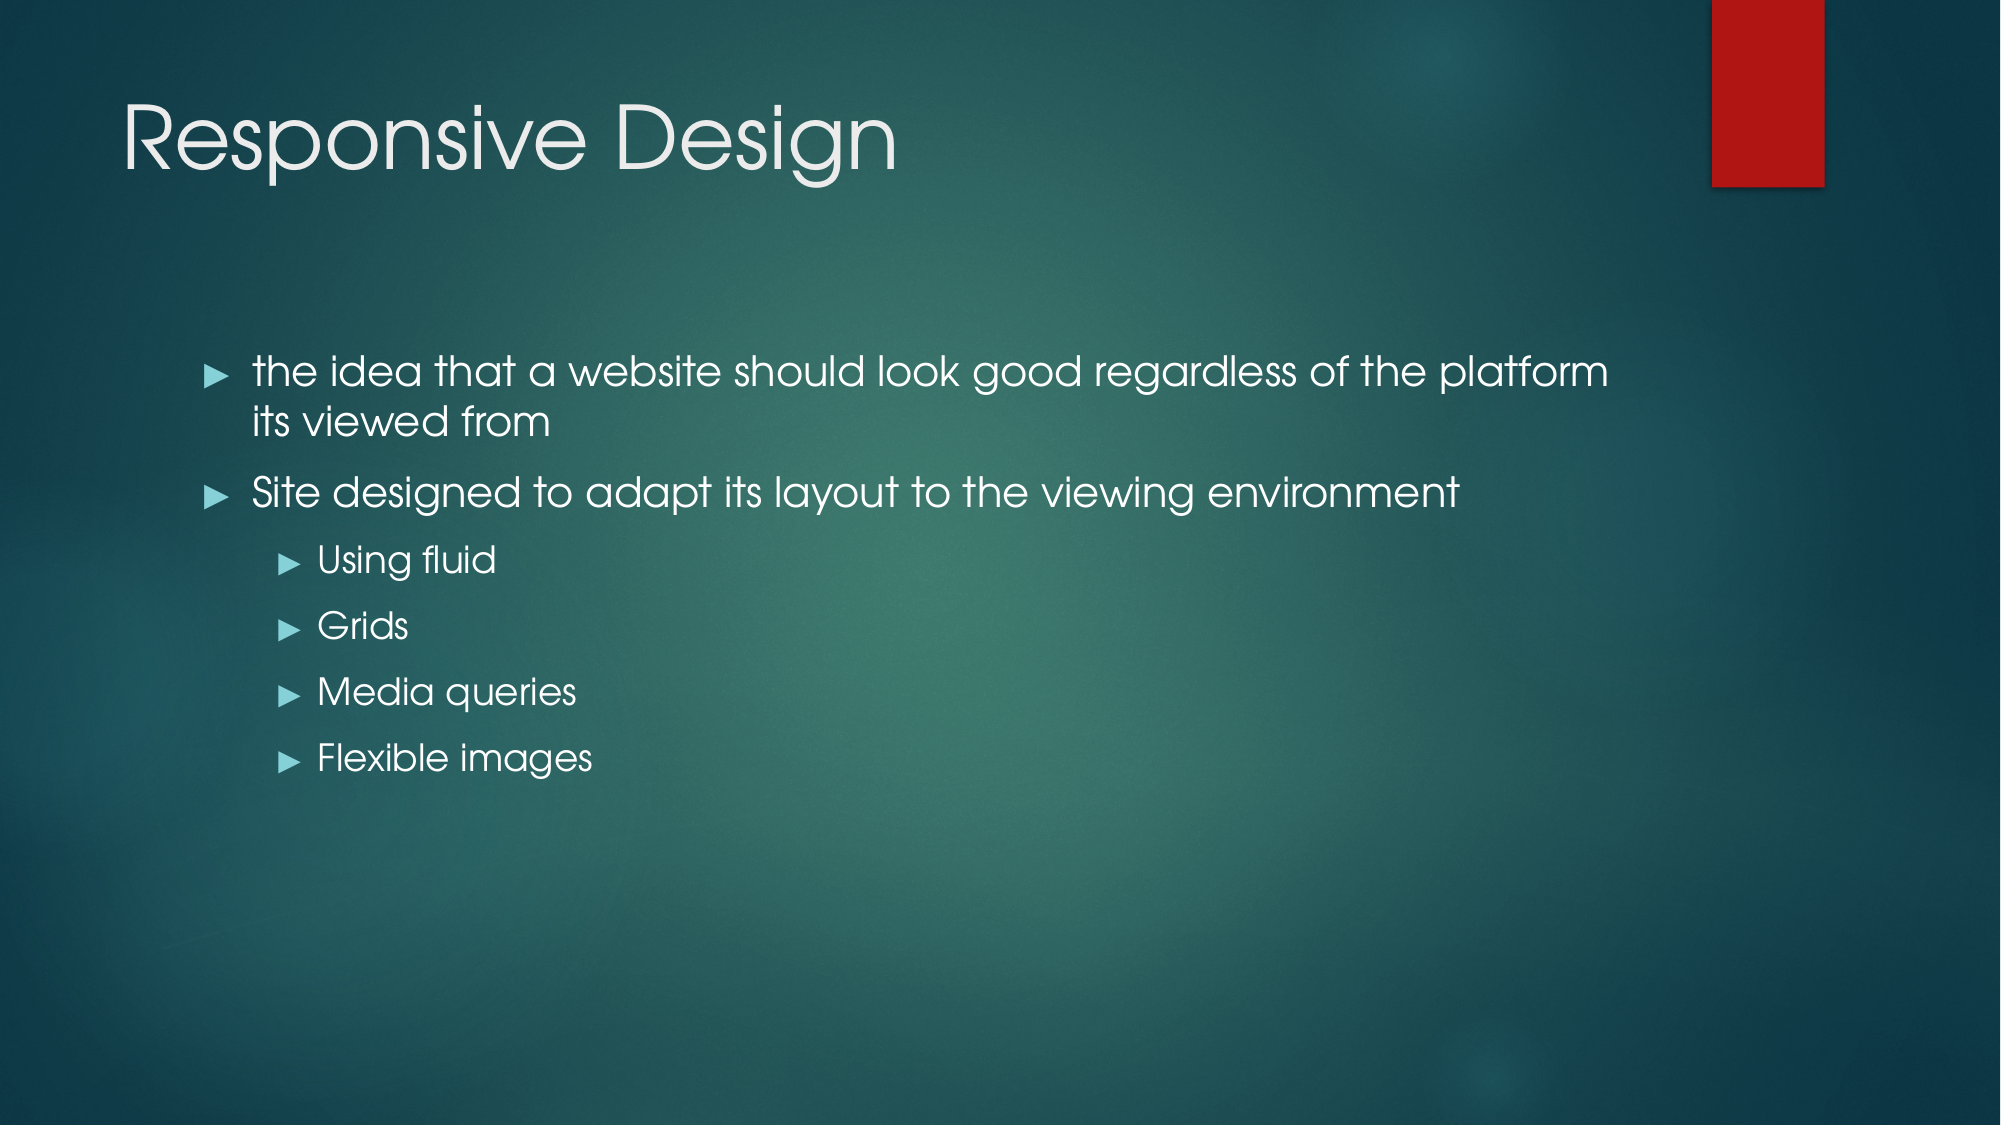

# Responsive Design
the idea that a website should look good regardless of the platform its viewed from
Site designed to adapt its layout to the viewing environment
Using fluid
Grids
Media queries
Flexible images